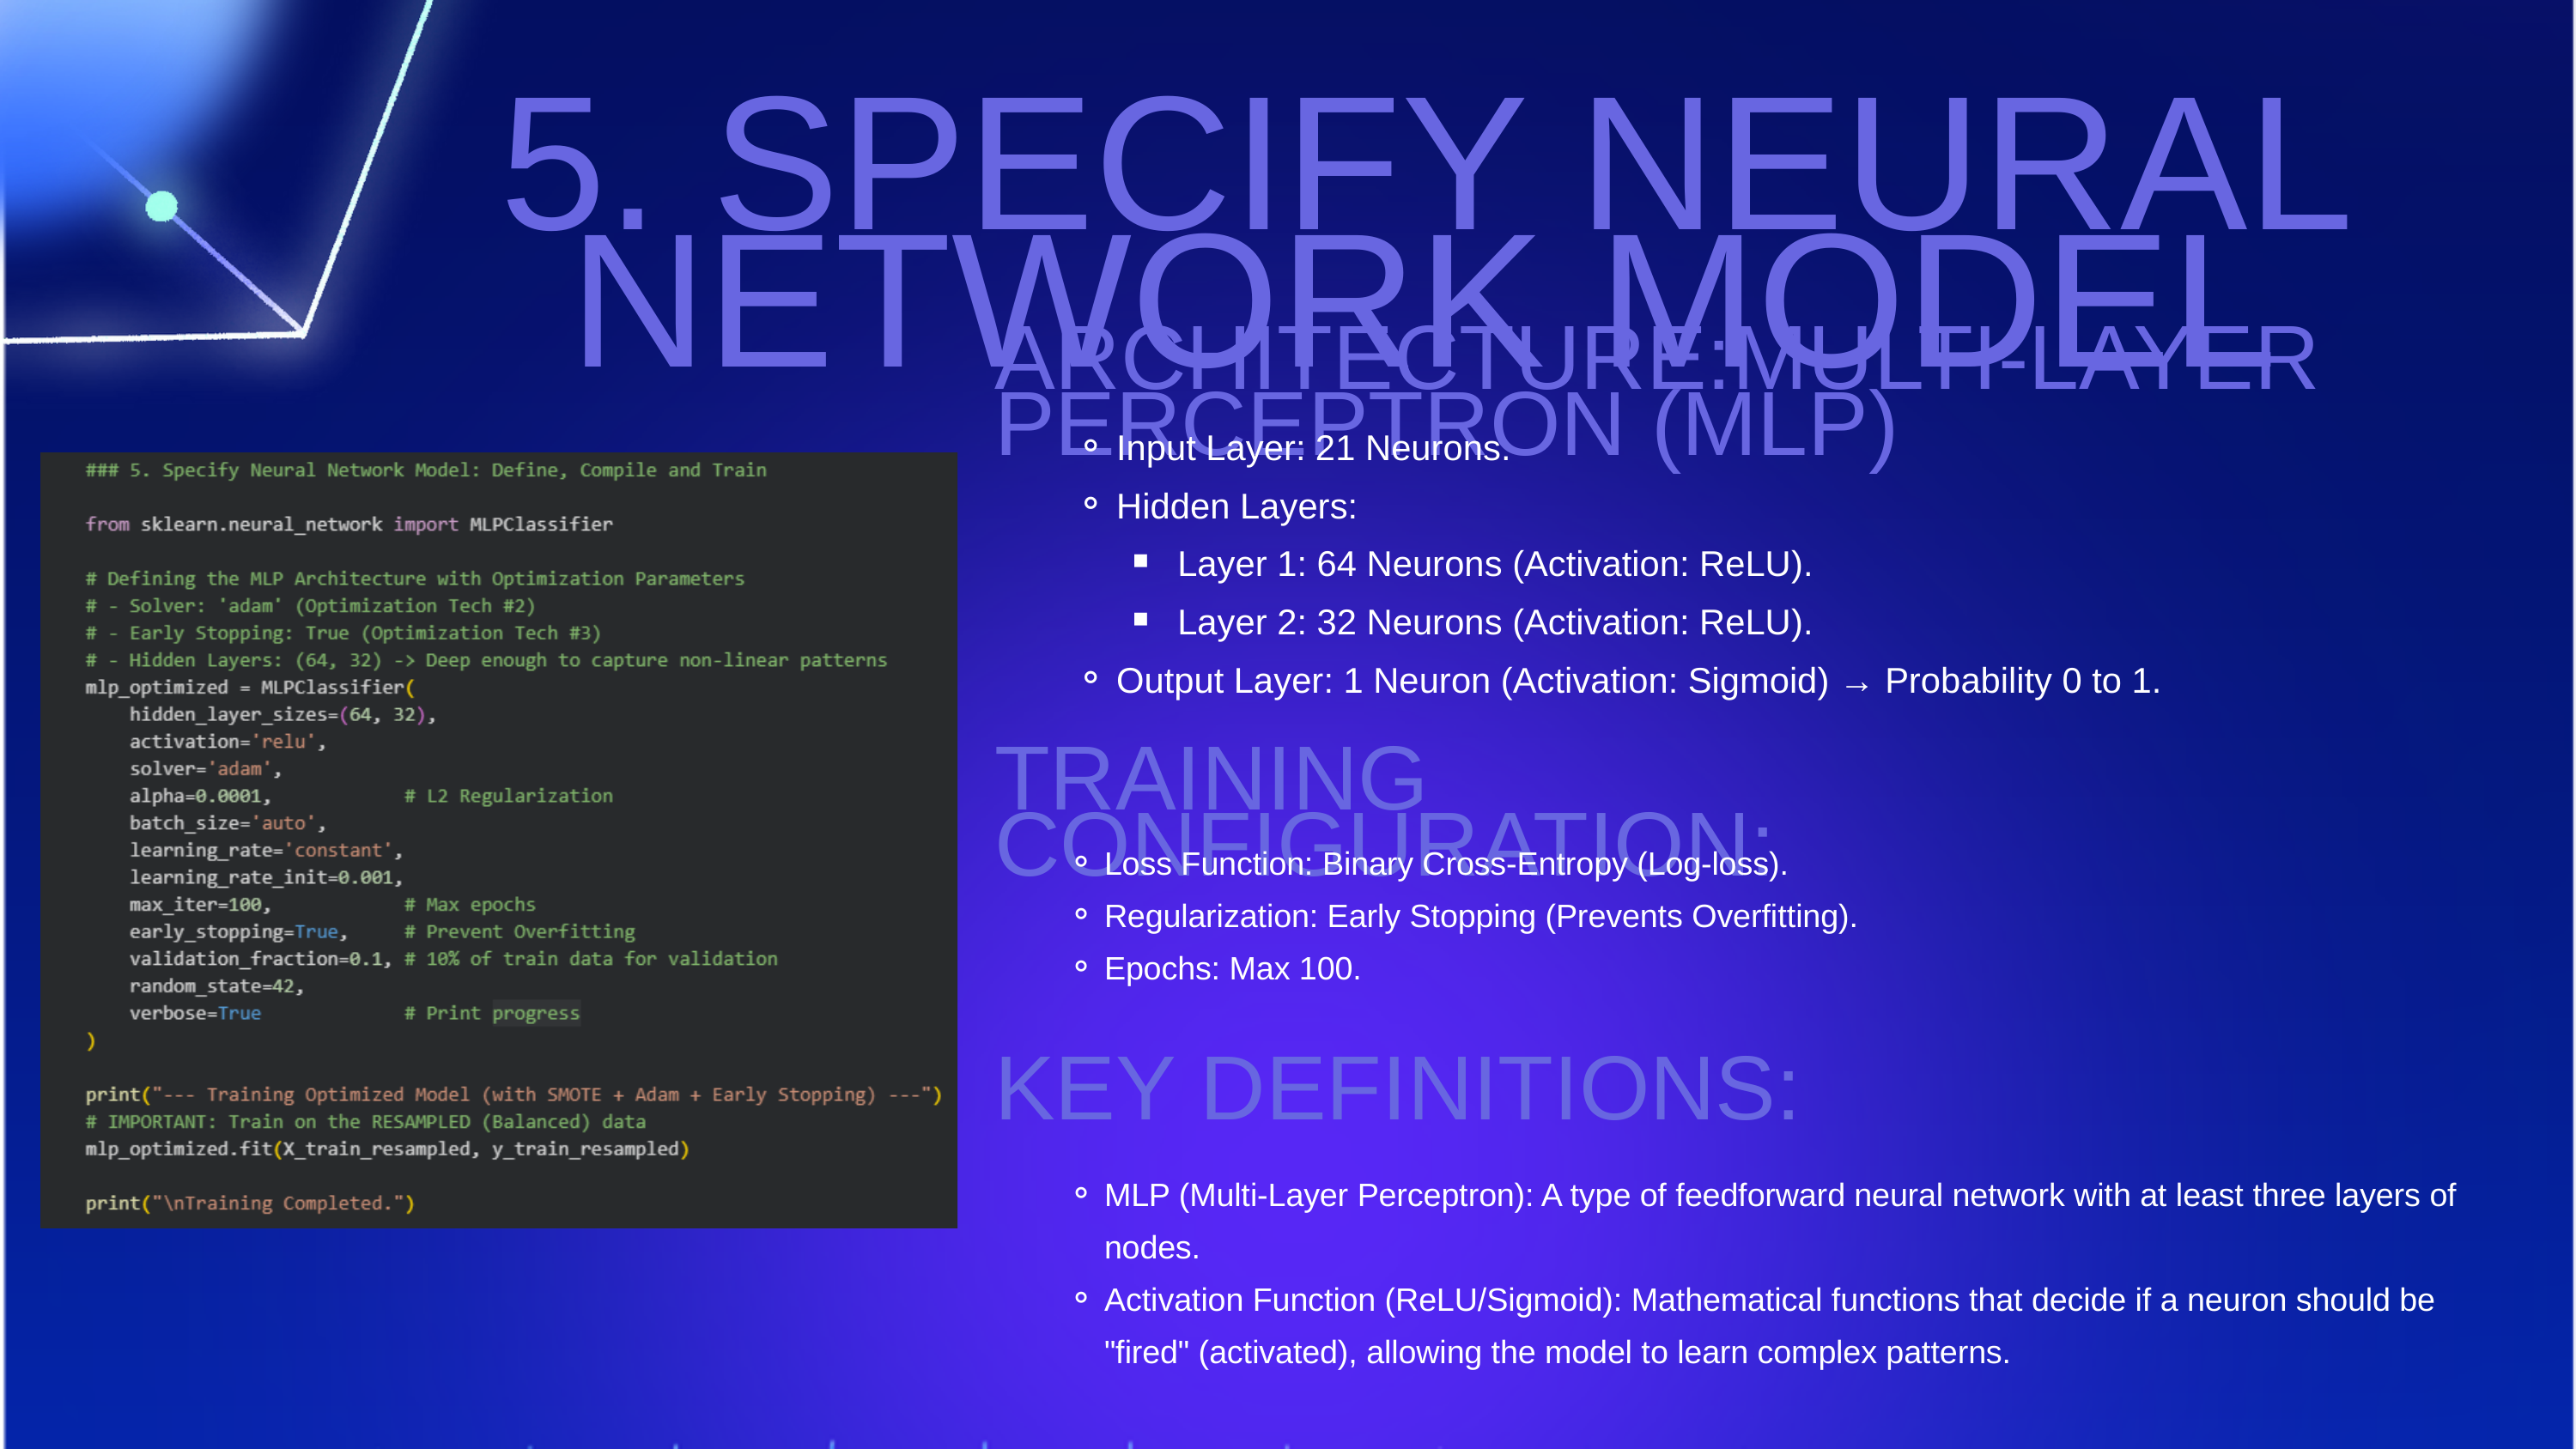

5. SPECIFY NEURAL NETWORK MODEL
ARCHITECTURE:MULTI-LAYER PERCEPTRON (MLP)
Input Layer: 21 Neurons.
Hidden Layers:
Layer 1: 64 Neurons (Activation: ReLU).
Layer 2: 32 Neurons (Activation: ReLU).
Output Layer: 1 Neuron (Activation: Sigmoid) → Probability 0 to 1.

TRAINING CONFIGURATION:
Loss Function: Binary Cross-Entropy (Log-loss).
Regularization: Early Stopping (Prevents Overfitting).
Epochs: Max 100.

KEY DEFINITIONS:
MLP (Multi-Layer Perceptron): A type of feedforward neural network with at least three layers of nodes.
Activation Function (ReLU/Sigmoid): Mathematical functions that decide if a neuron should be "fired" (activated), allowing the model to learn complex patterns.